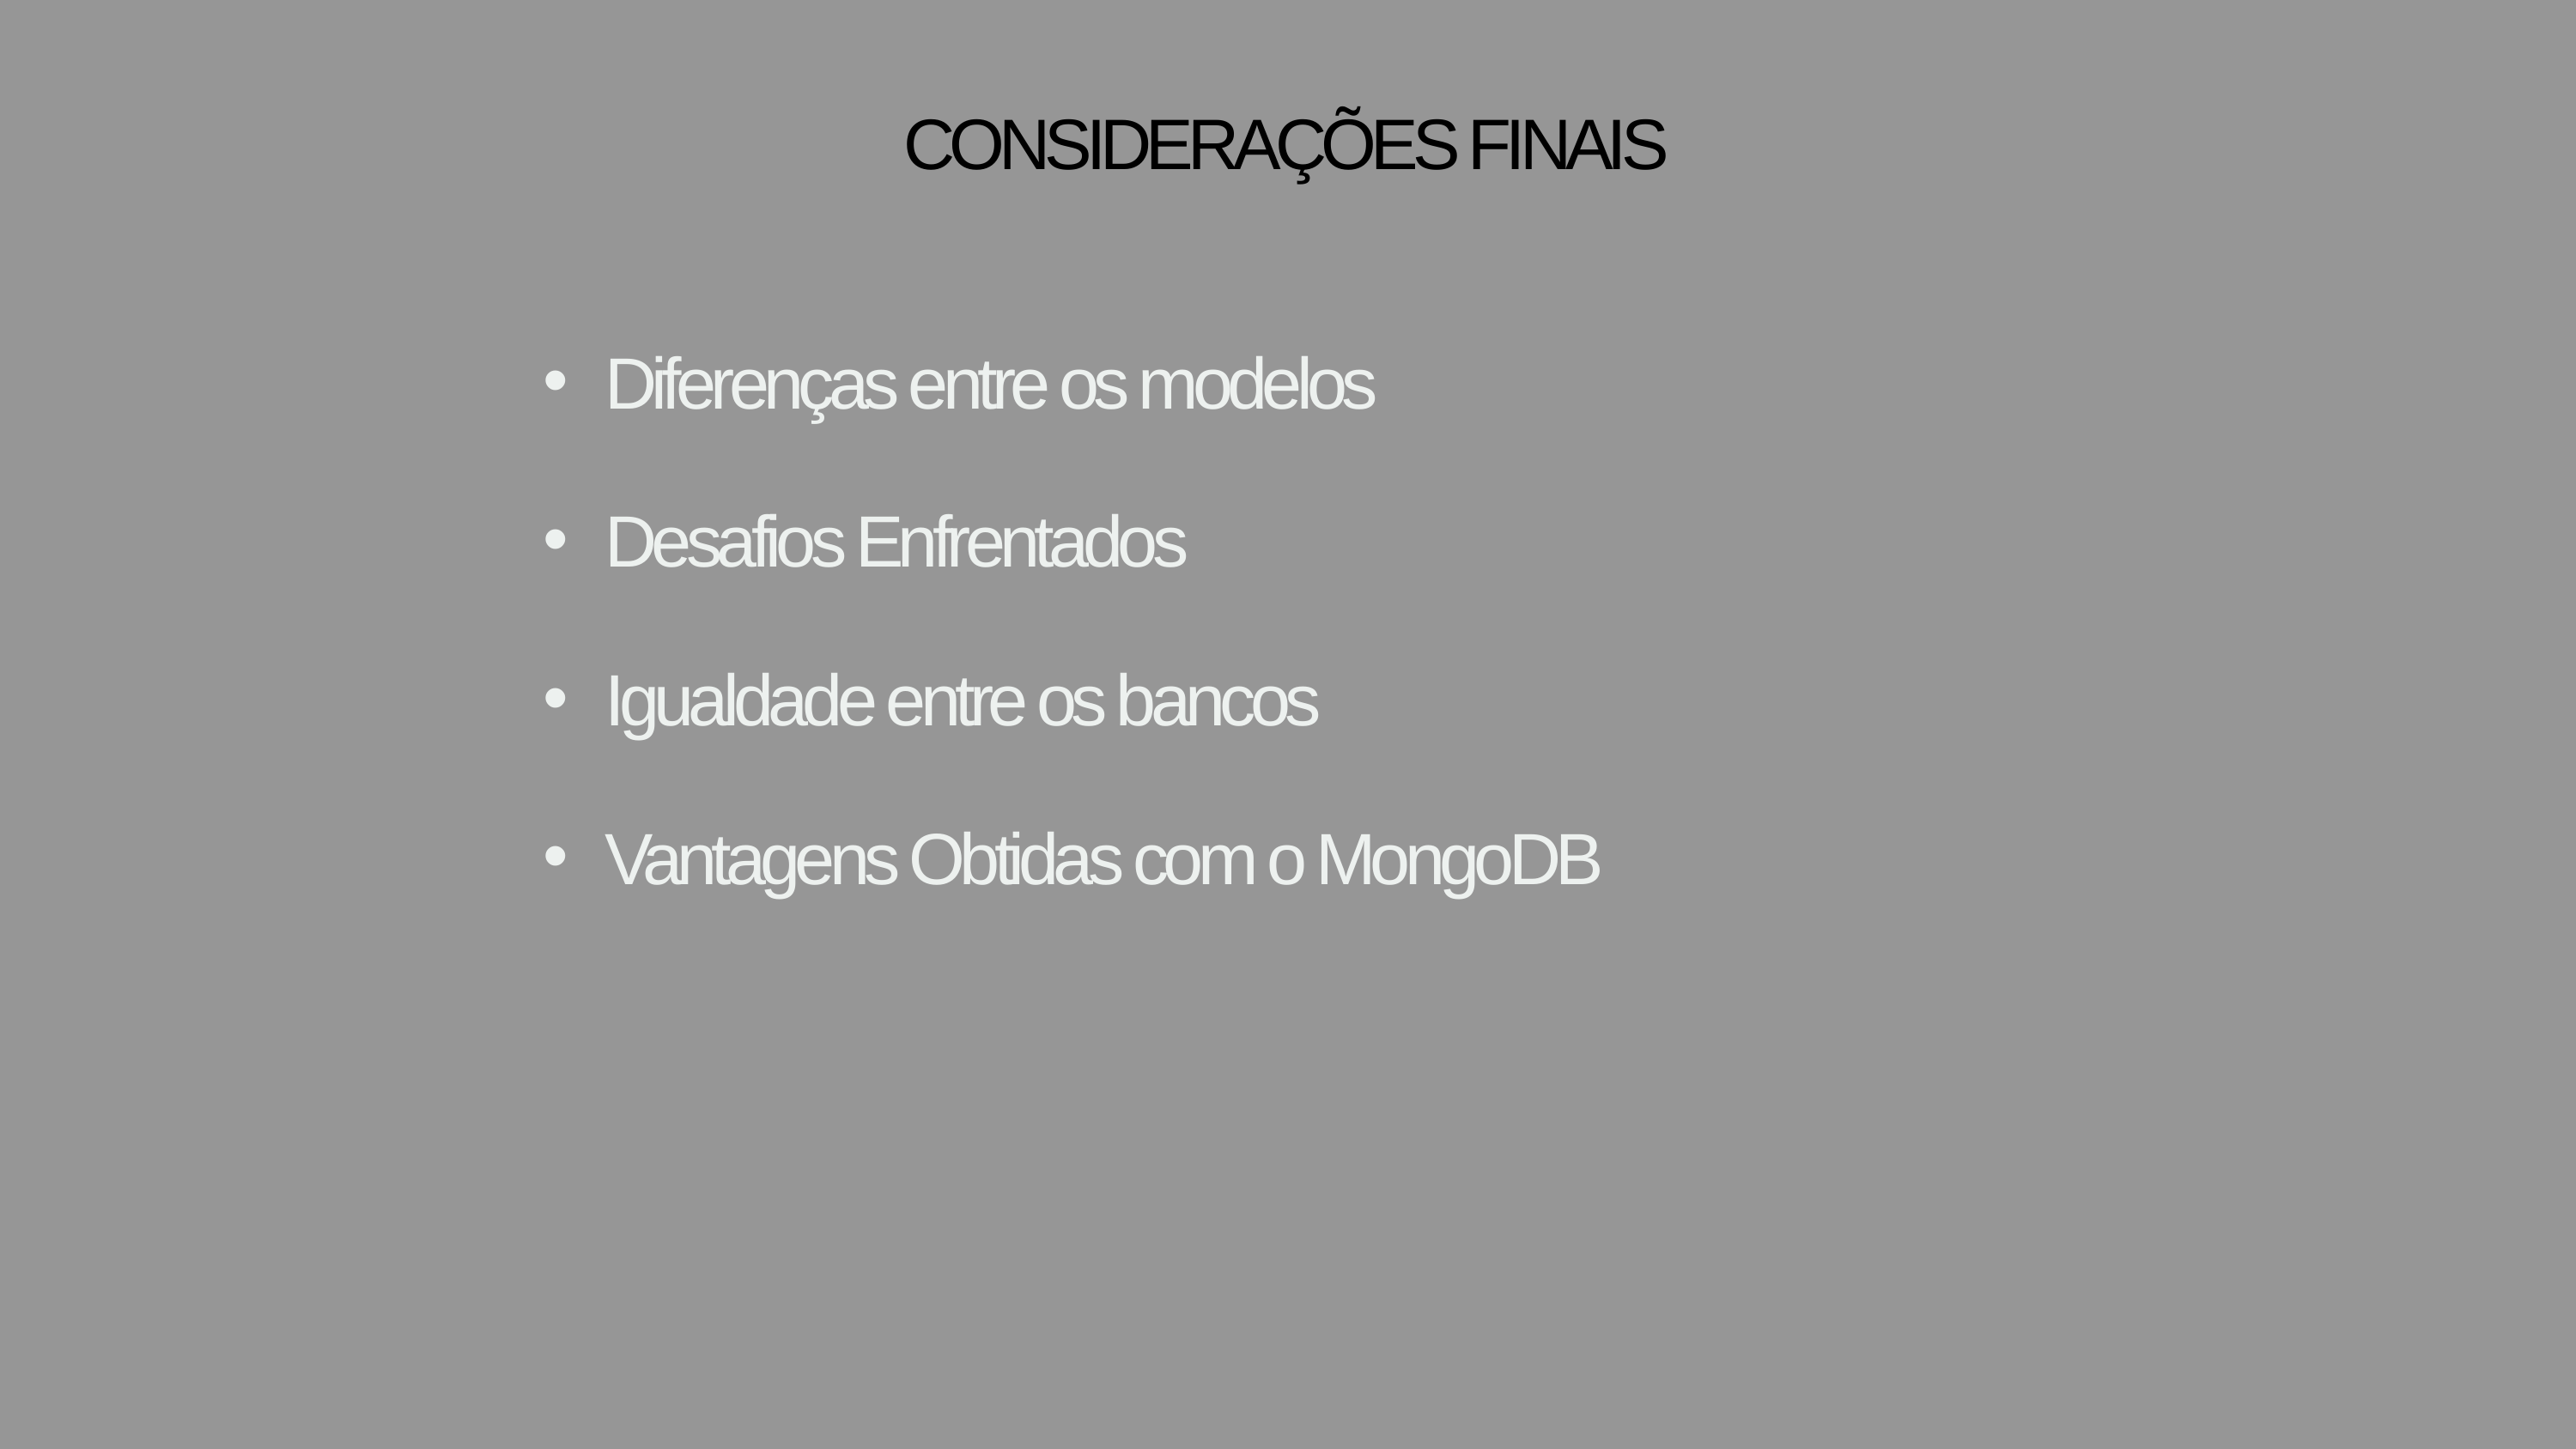

CONSIDERAÇÕES FINAIS
Diferenças entre os modelos

Desafios Enfrentados

Igualdade entre os bancos

Vantagens Obtidas com o MongoDB